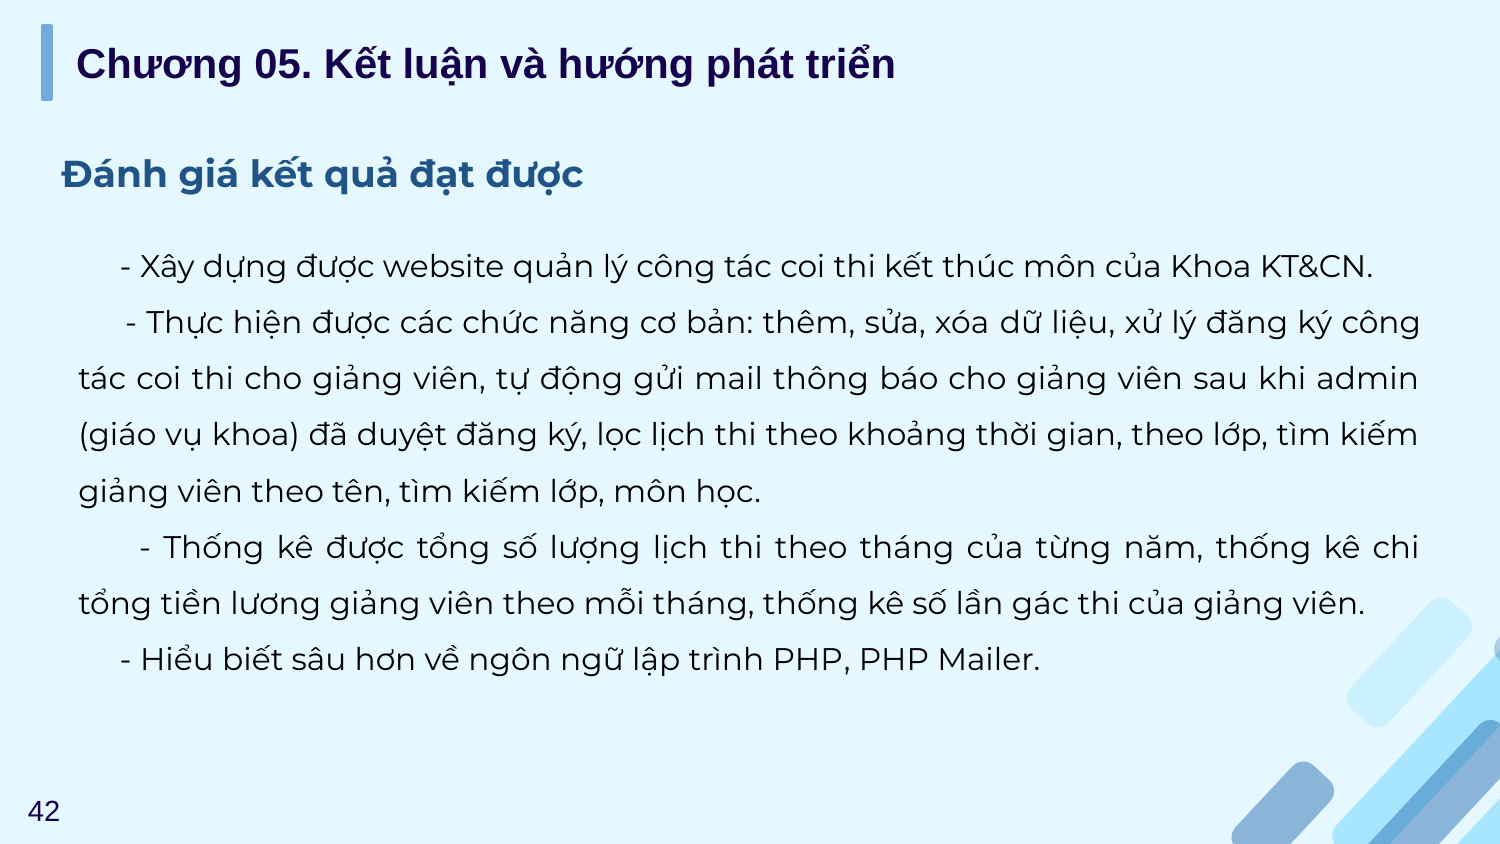

Chương 05. Kết luận và hướng phát triển
Đánh giá kết quả đạt được
     - Xây dựng được website quản lý công tác coi thi kết thúc môn của Khoa KT&CN.
     - Thực hiện được các chức năng cơ bản: thêm, sửa, xóa dữ liệu, xử lý đăng ký công tác coi thi cho giảng viên, tự động gửi mail thông báo cho giảng viên sau khi admin (giáo vụ khoa) đã duyệt đăng ký, lọc lịch thi theo khoảng thời gian, theo lớp, tìm kiếm giảng viên theo tên, tìm kiếm lớp, môn học.
     - Thống kê được tổng số lượng lịch thi theo tháng của từng năm, thống kê chi tổng tiền lương giảng viên theo mỗi tháng, thống kê số lần gác thi của giảng viên.
     - Hiểu biết sâu hơn về ngôn ngữ lập trình PHP, PHP Mailer.
42